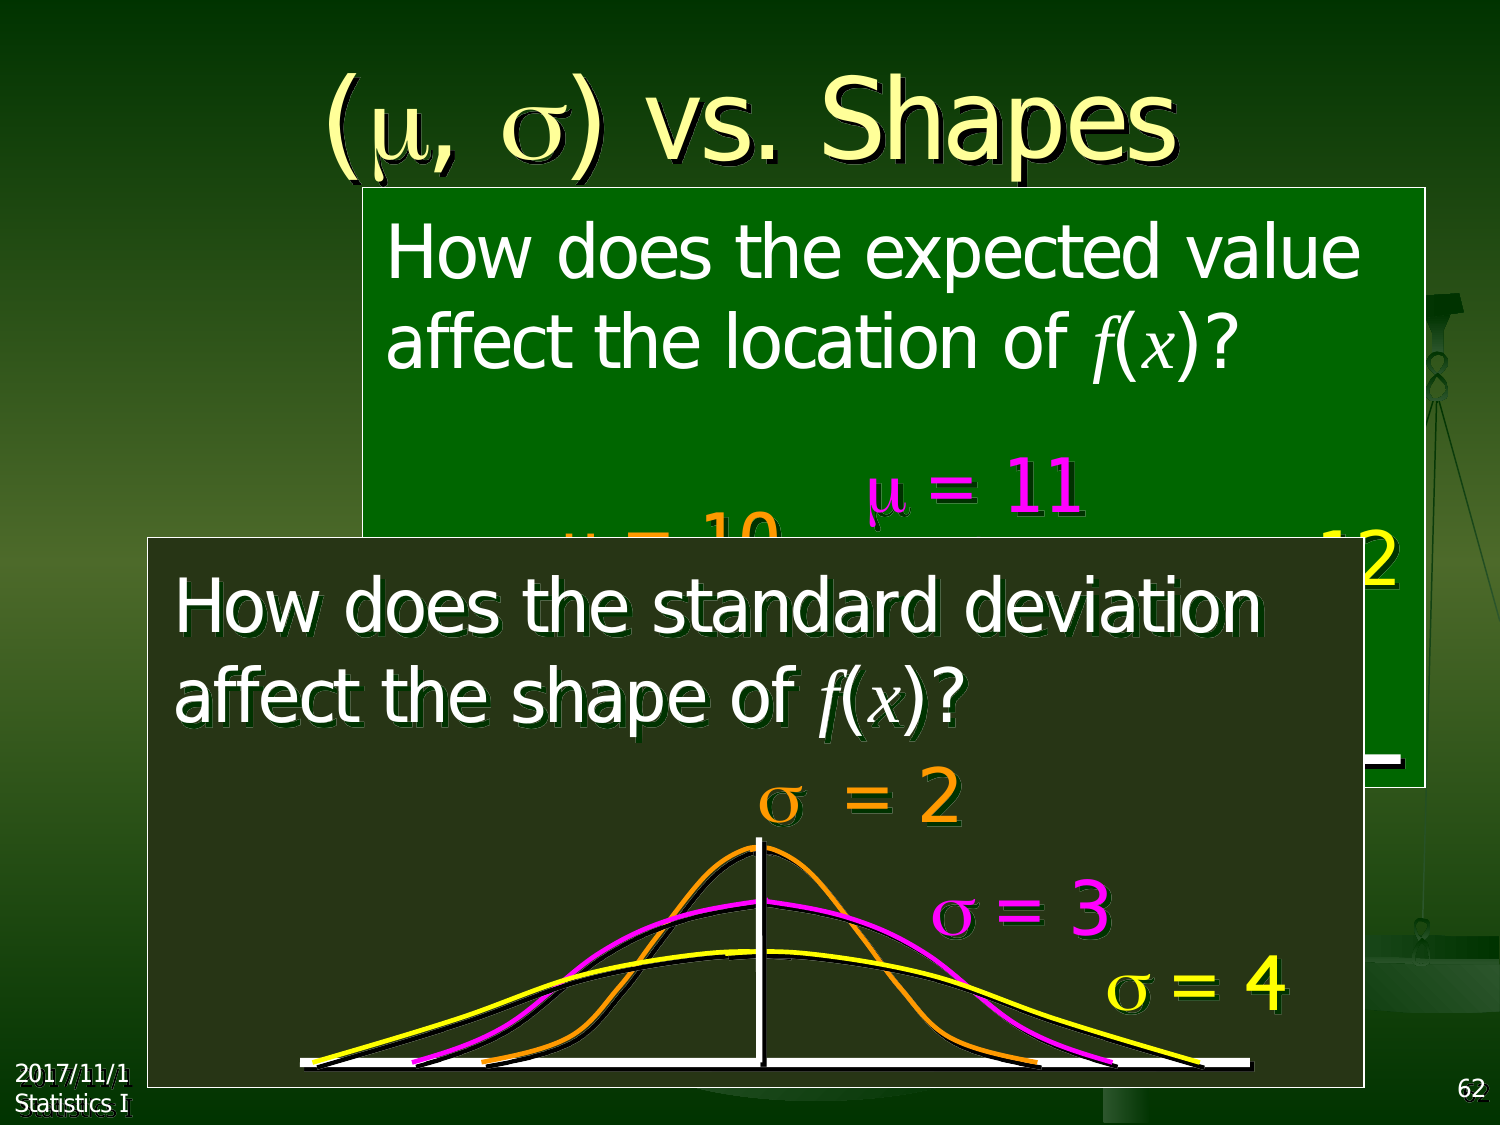

# (μ, σ) vs. Shapes

How does the expected value affect the location of f(x)?
μ = 11
μ = 10
μ = 12

How does the standard deviation affect the shape of f(x)?
σ = 2

σ = 3

σ = 4

2017/11/1
Statistics I
62